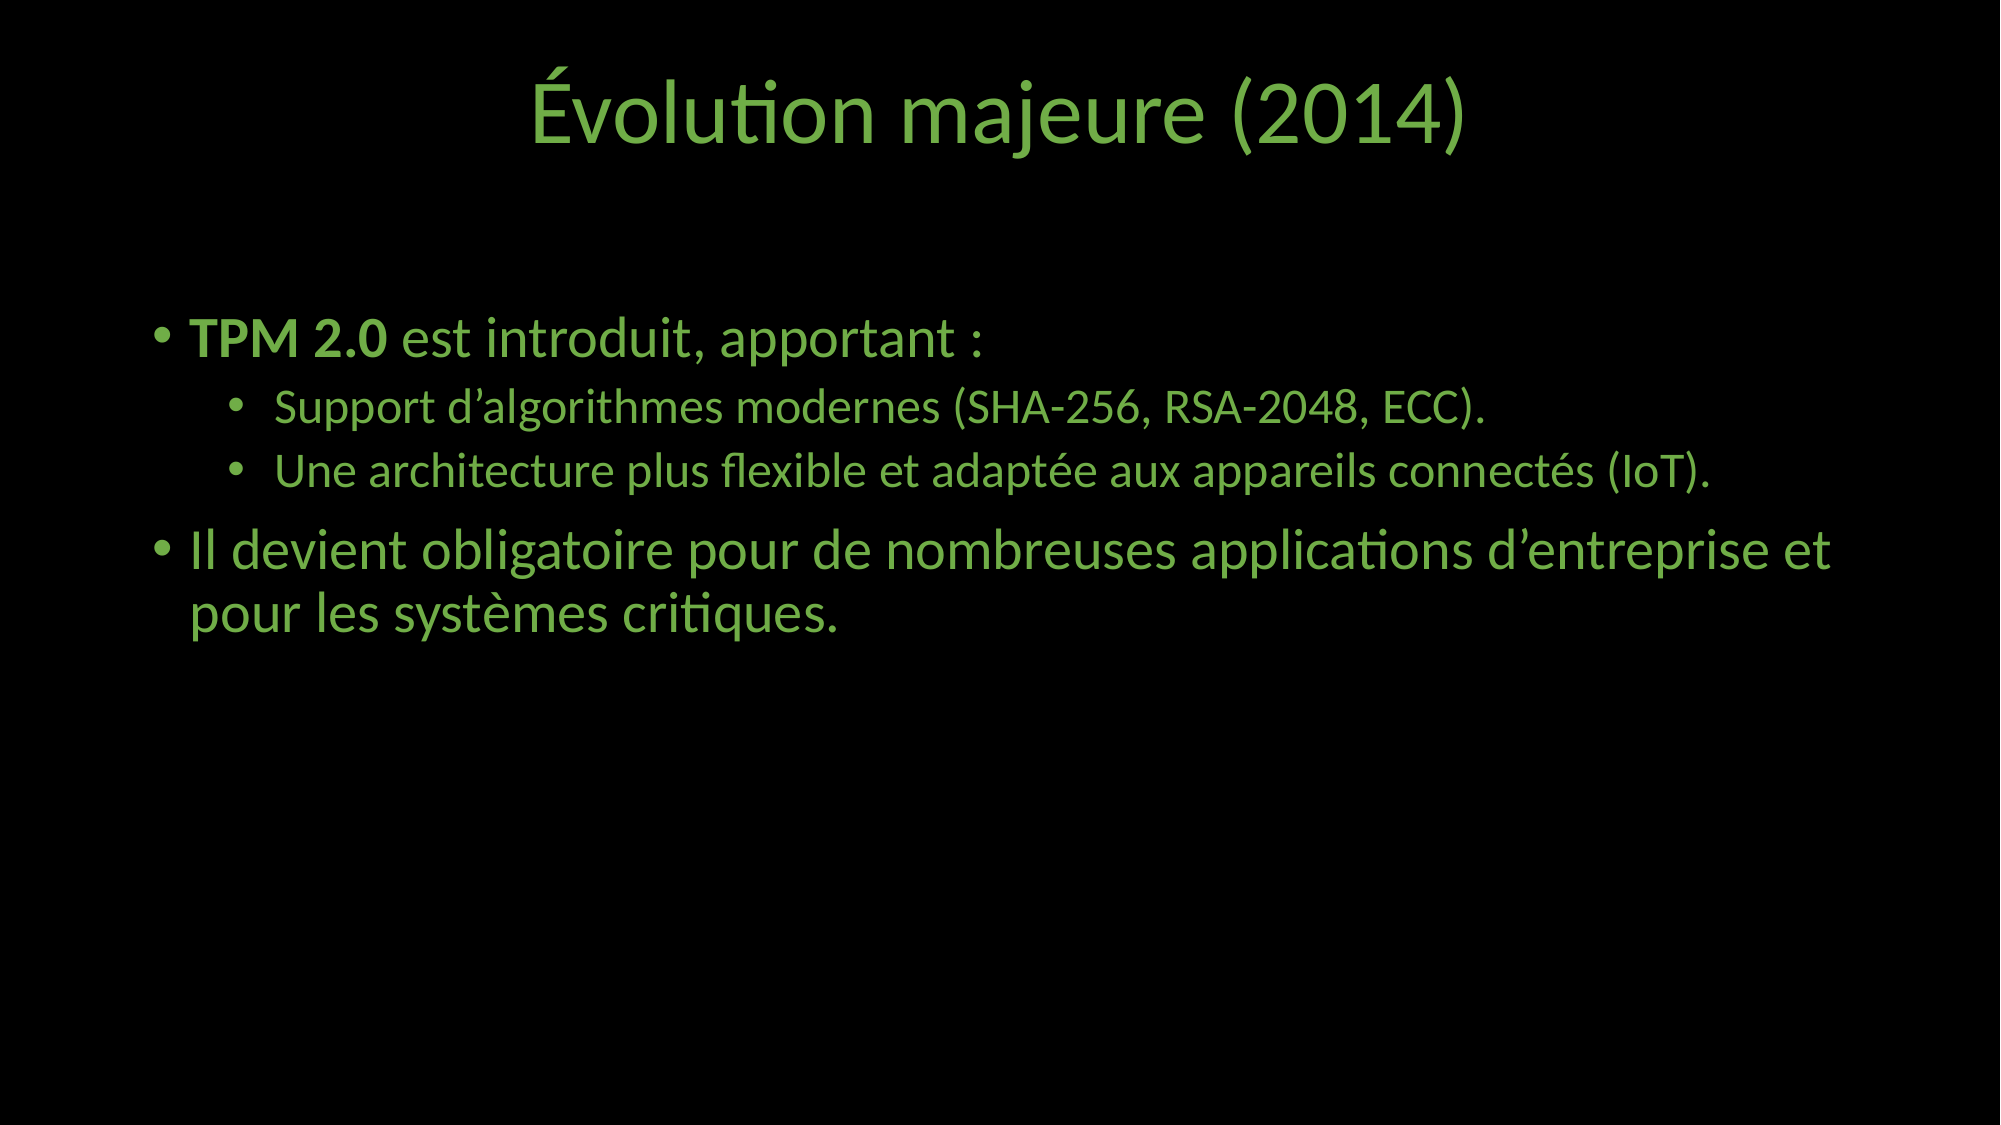

# Évolution majeure (2014)
TPM 2.0 est introduit, apportant :
Support d’algorithmes modernes (SHA-256, RSA-2048, ECC).
Une architecture plus flexible et adaptée aux appareils connectés (IoT).
Il devient obligatoire pour de nombreuses applications d’entreprise et pour les systèmes critiques.